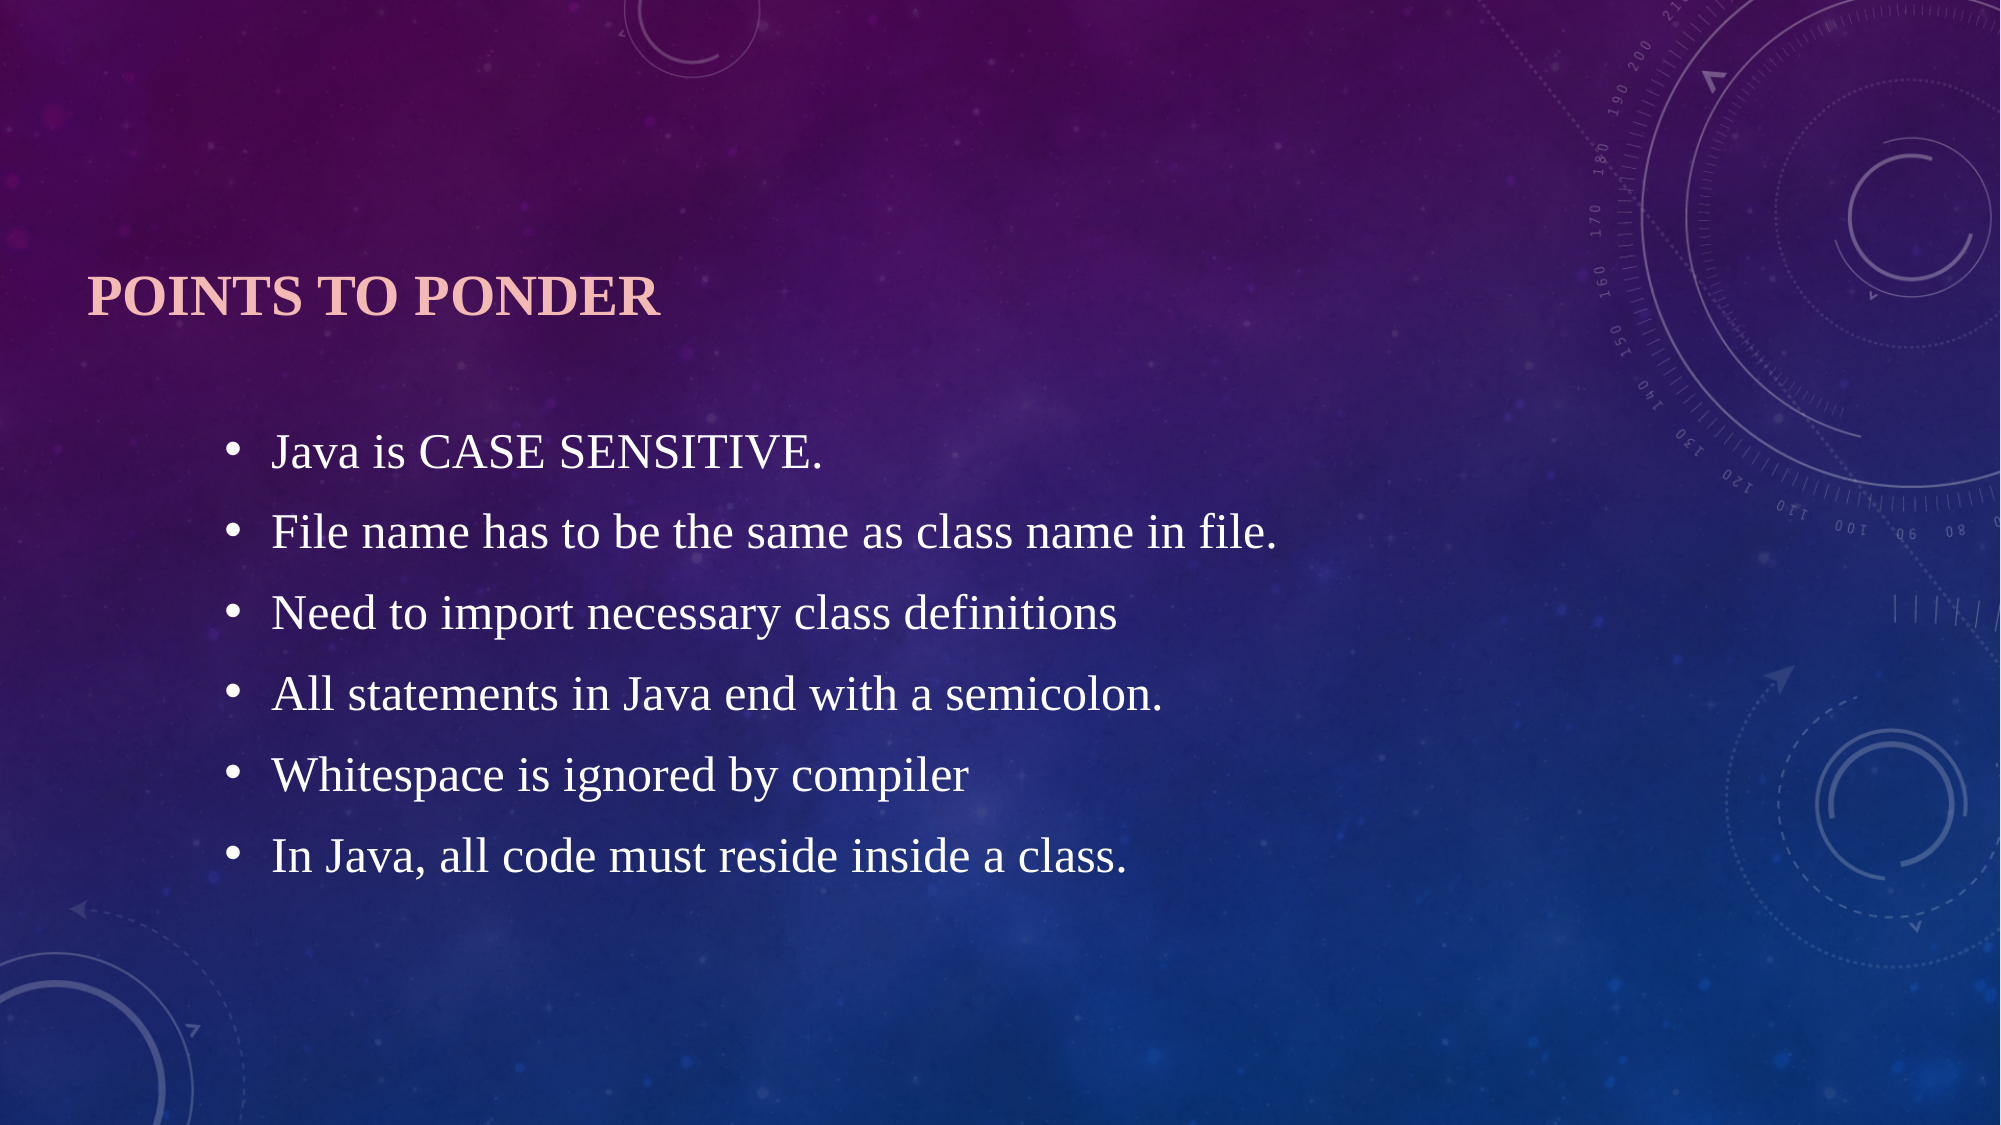

# POINTS TO PONDER
Java is CASE SENSITIVE.
File name has to be the same as class name in file.
Need to import necessary class definitions
All statements in Java end with a semicolon.
Whitespace is ignored by compiler
In Java, all code must reside inside a class.